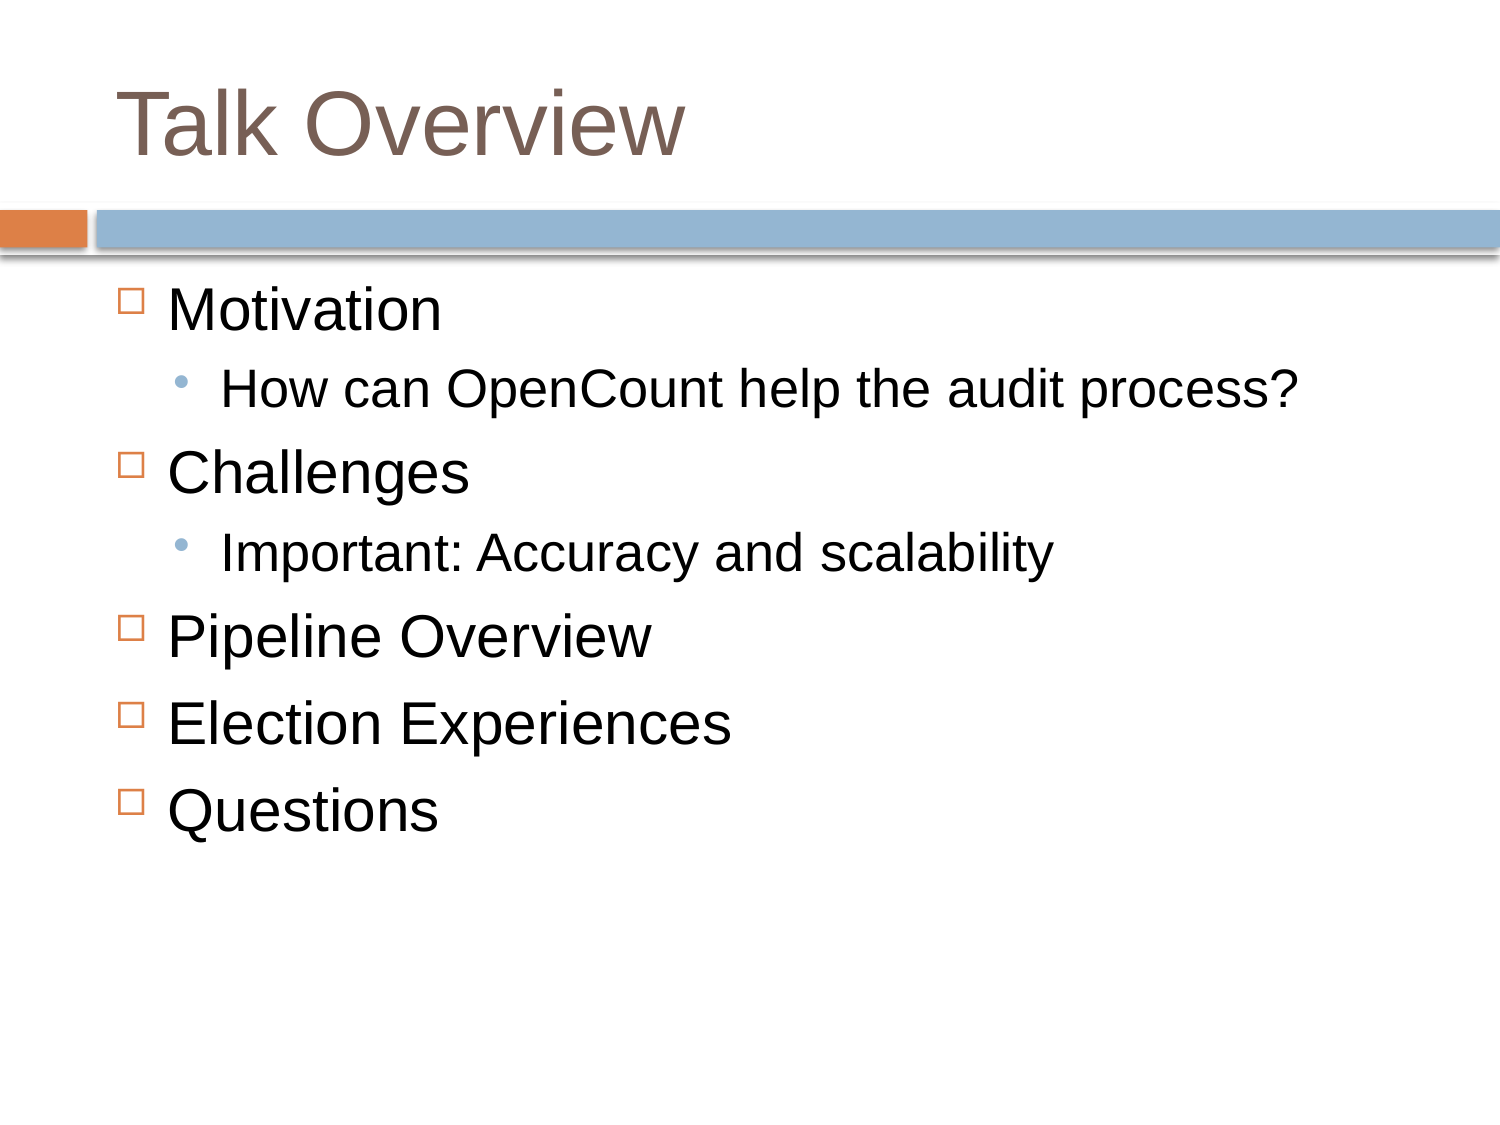

# Talk Overview
Motivation
How can OpenCount help the audit process?
Challenges
Important: Accuracy and scalability
Pipeline Overview
Election Experiences
Questions